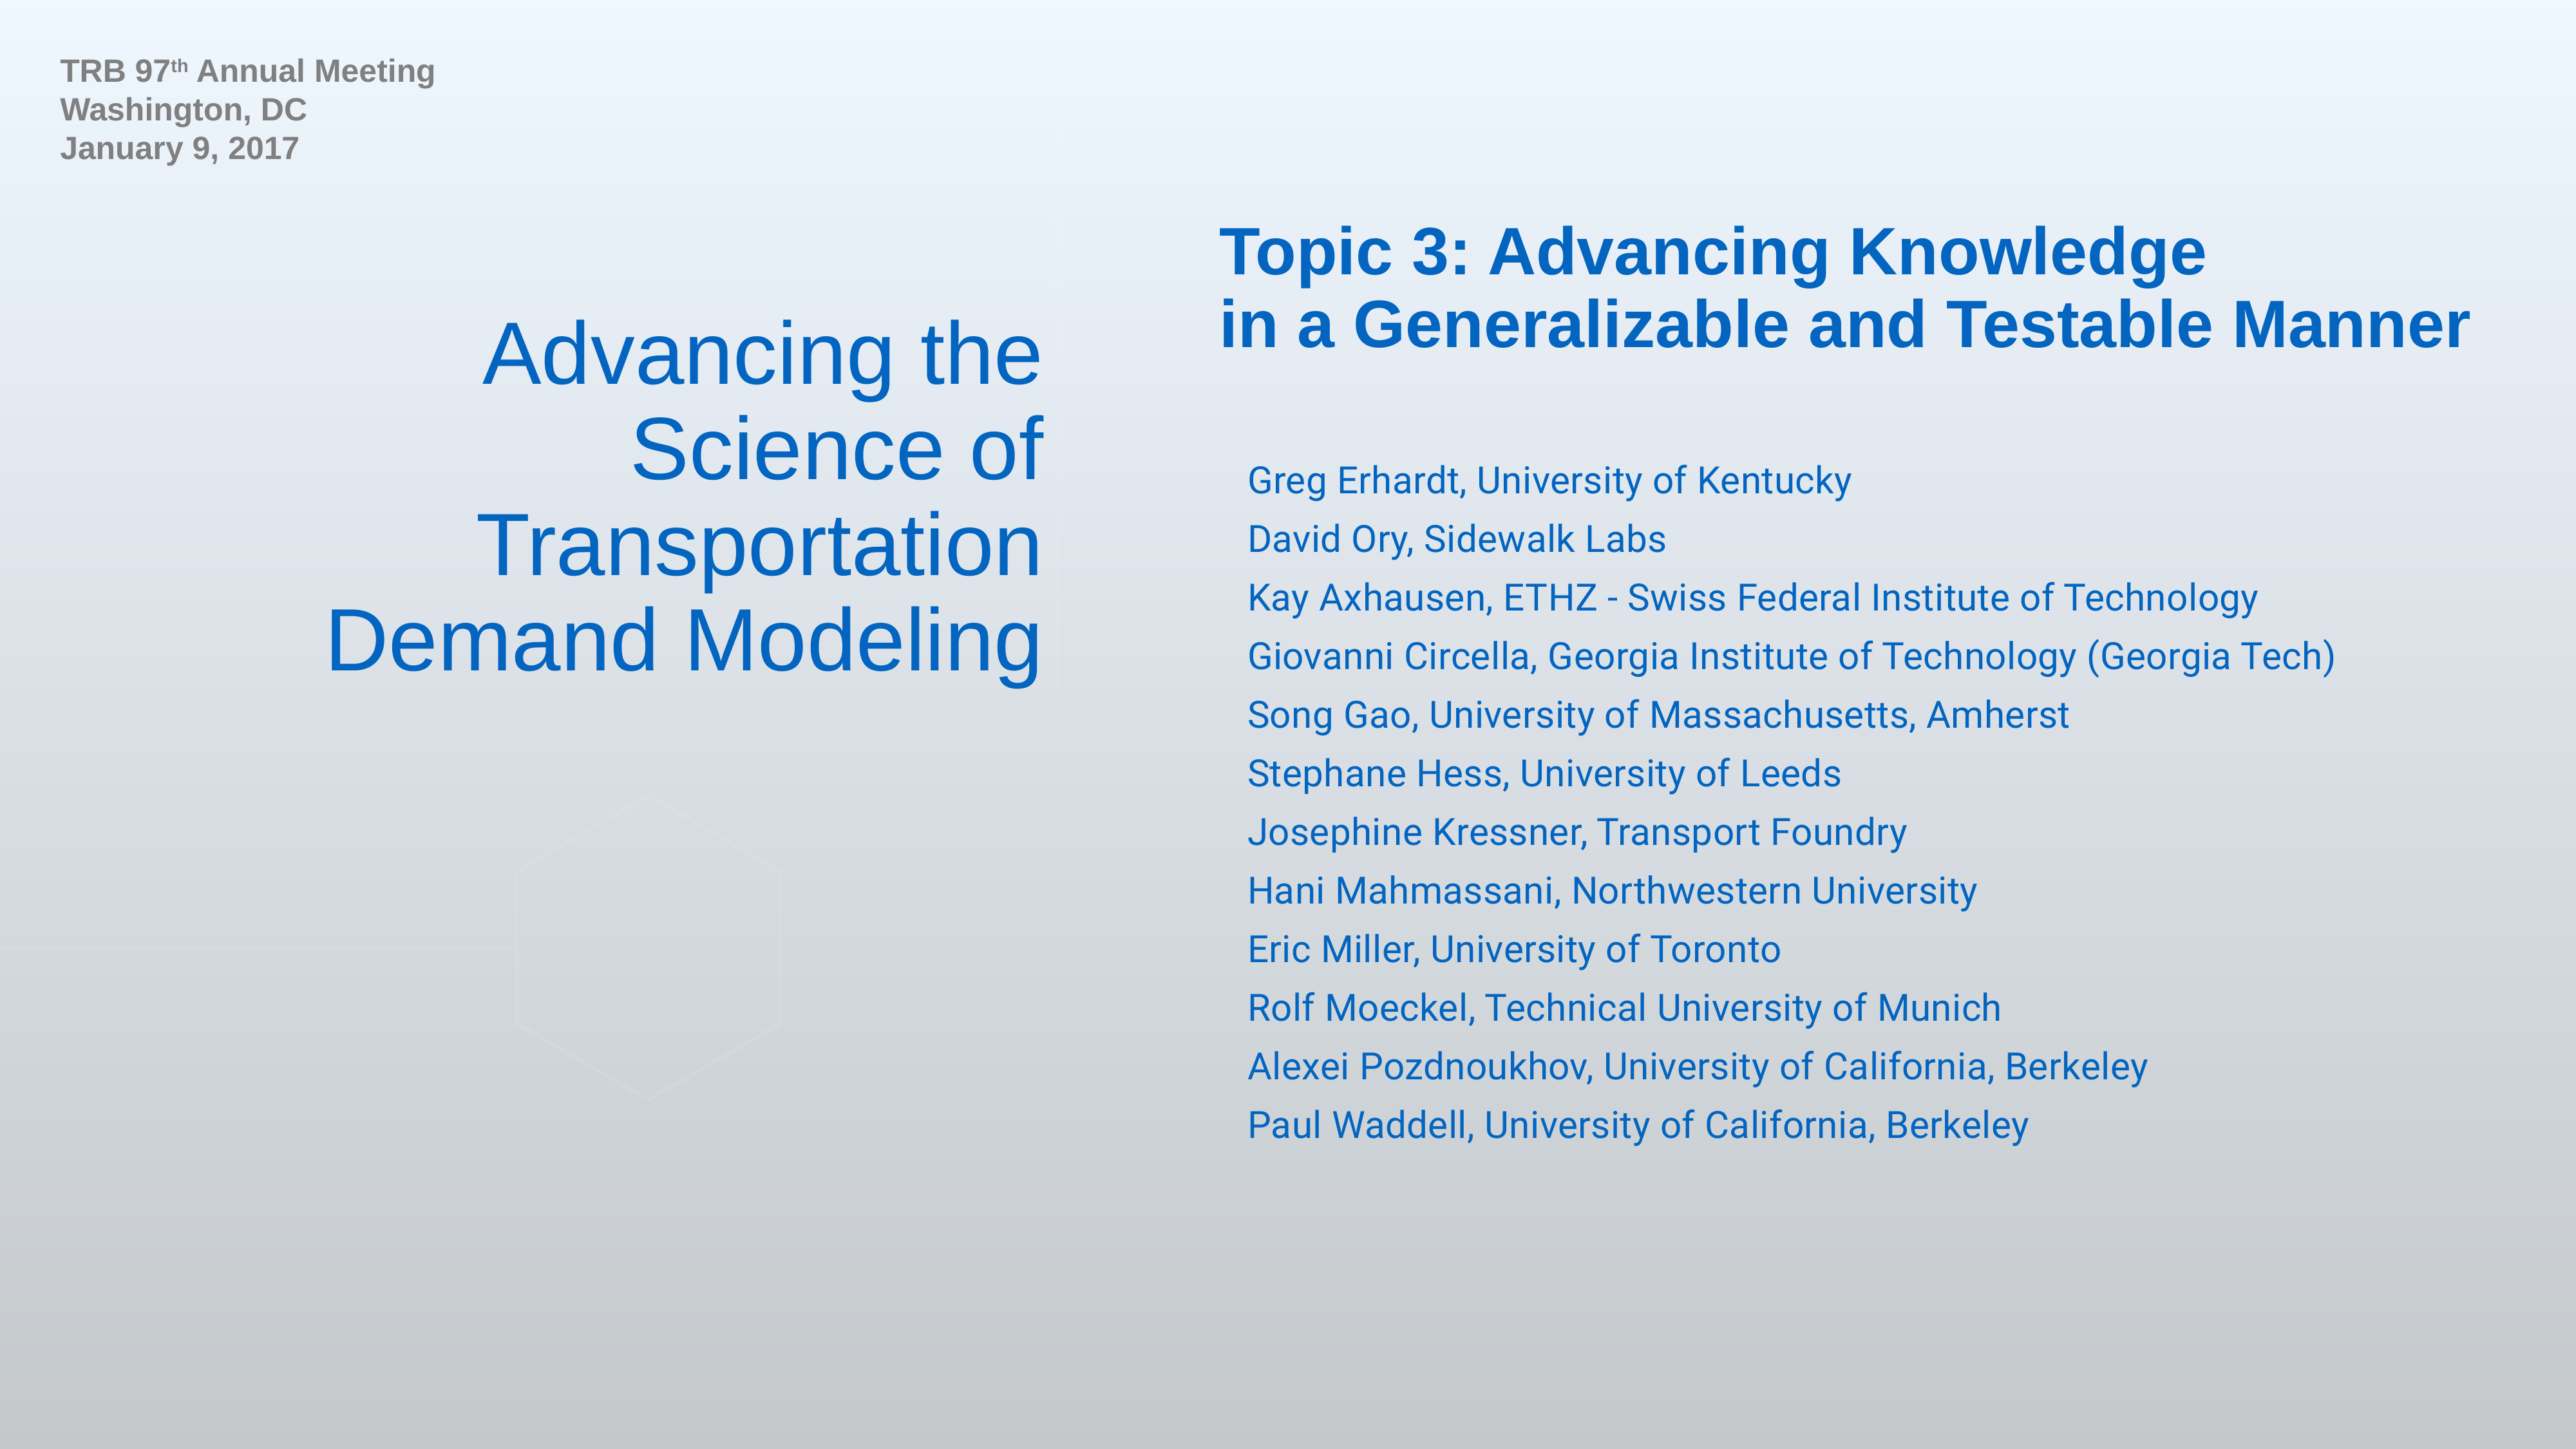

TRB 97th Annual Meeting
Washington, DC
January 9, 2017

Topic 3: Advancing Knowledge
in a Generalizable and Testable Manner
# Advancing the Science of Transportation Demand Modeling
Greg Erhardt, University of Kentucky
David Ory, Sidewalk Labs
Kay Axhausen, ETHZ - Swiss Federal Institute of Technology
Giovanni Circella, Georgia Institute of Technology (Georgia Tech)
Song Gao, University of Massachusetts, Amherst
Stephane Hess, University of Leeds
Josephine Kressner, Transport Foundry
Hani Mahmassani, Northwestern University
Eric Miller, University of Toronto
Rolf Moeckel, Technical University of Munich
Alexei Pozdnoukhov, University of California, Berkeley
Paul Waddell, University of California, Berkeley